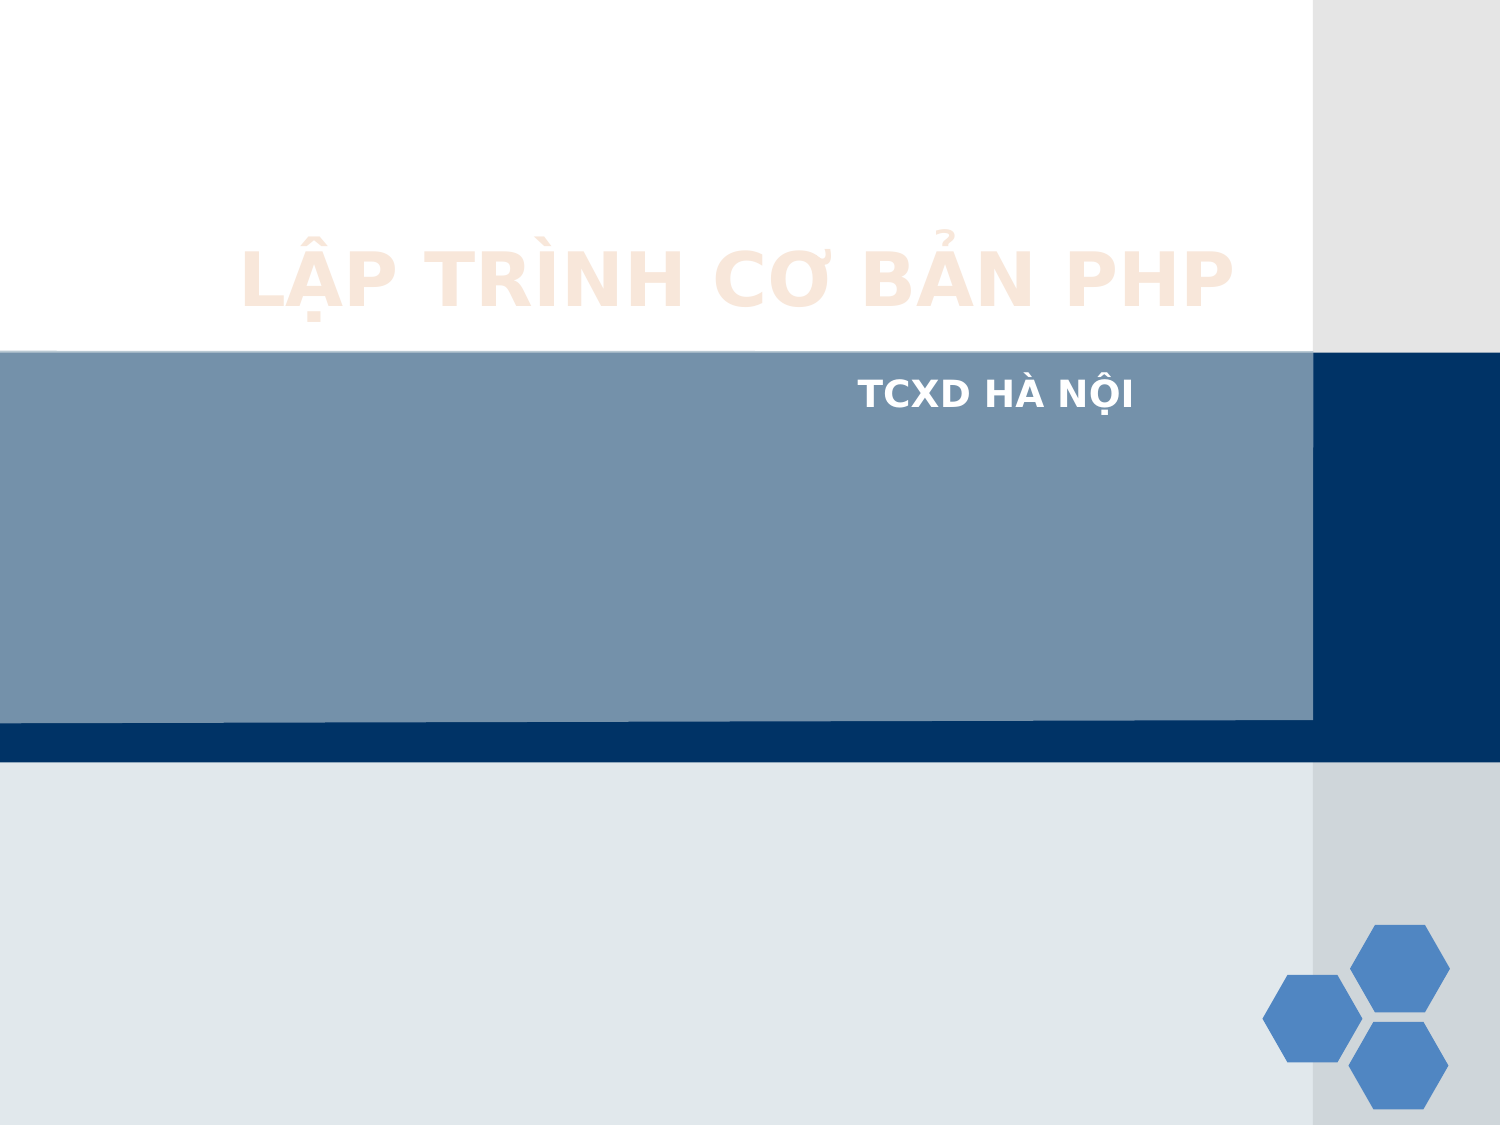

# LẬP TRÌNH CƠ BẢN PHP
TCXD HÀ NỘI